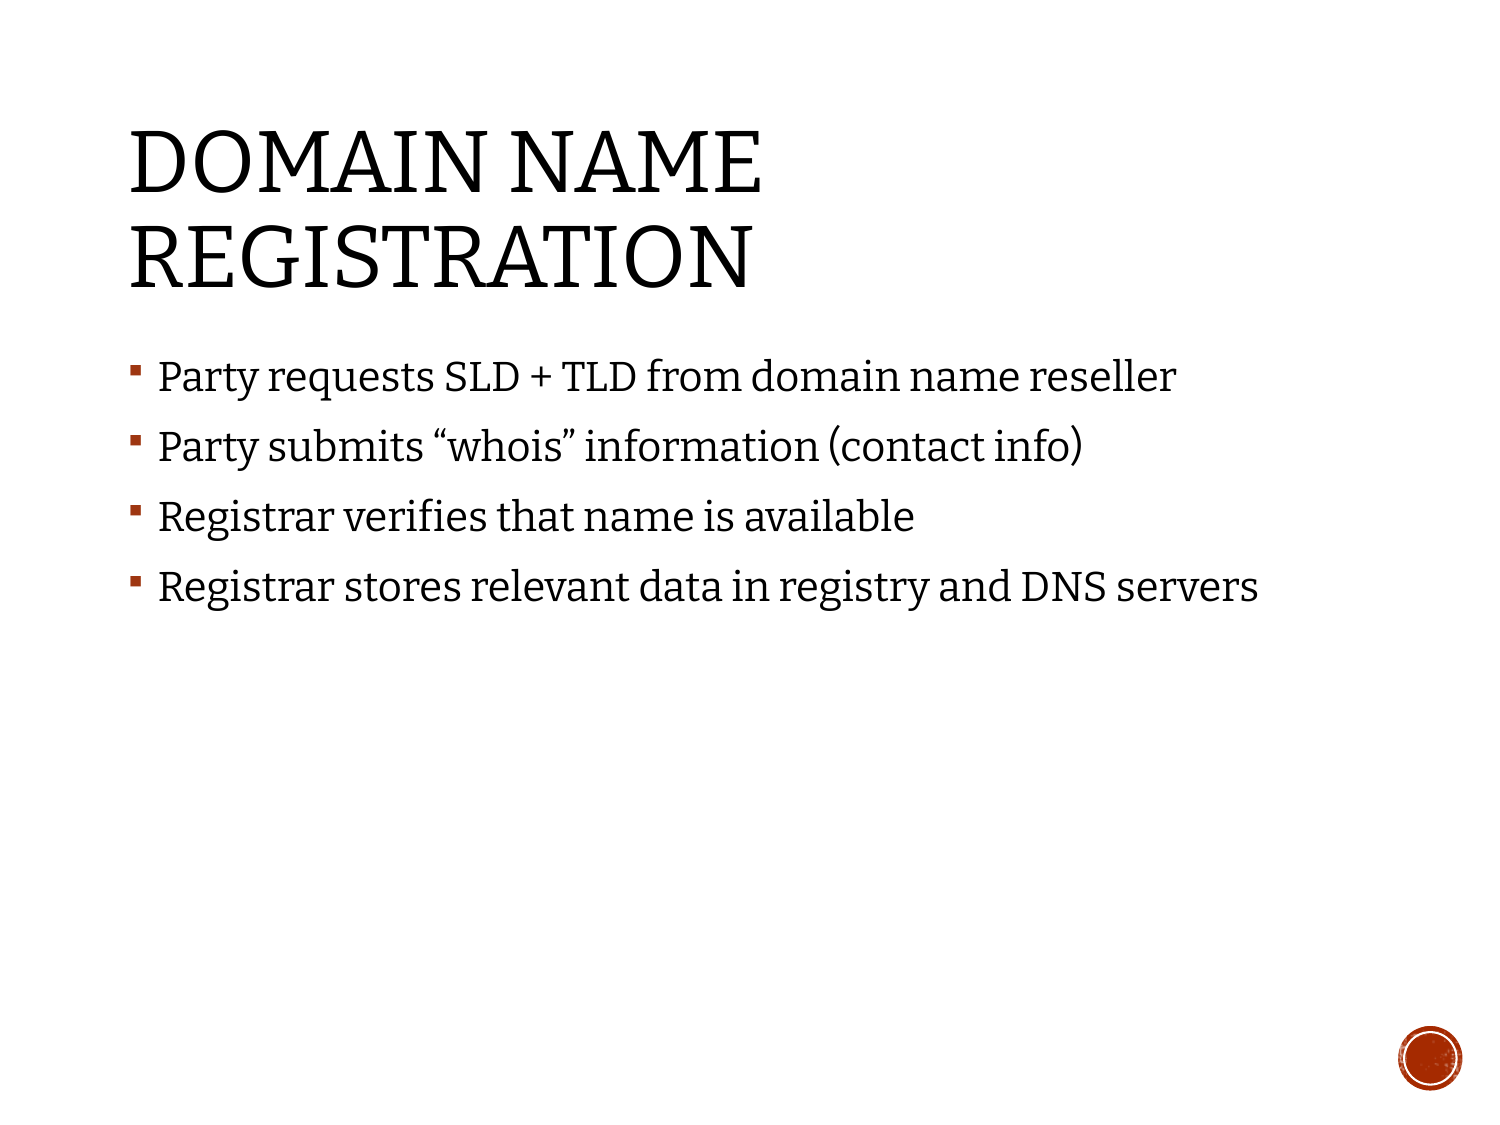

# Domain Name Registration
Party requests SLD + TLD from domain name reseller
Party submits “whois” information (contact info)
Registrar verifies that name is available
Registrar stores relevant data in registry and DNS servers